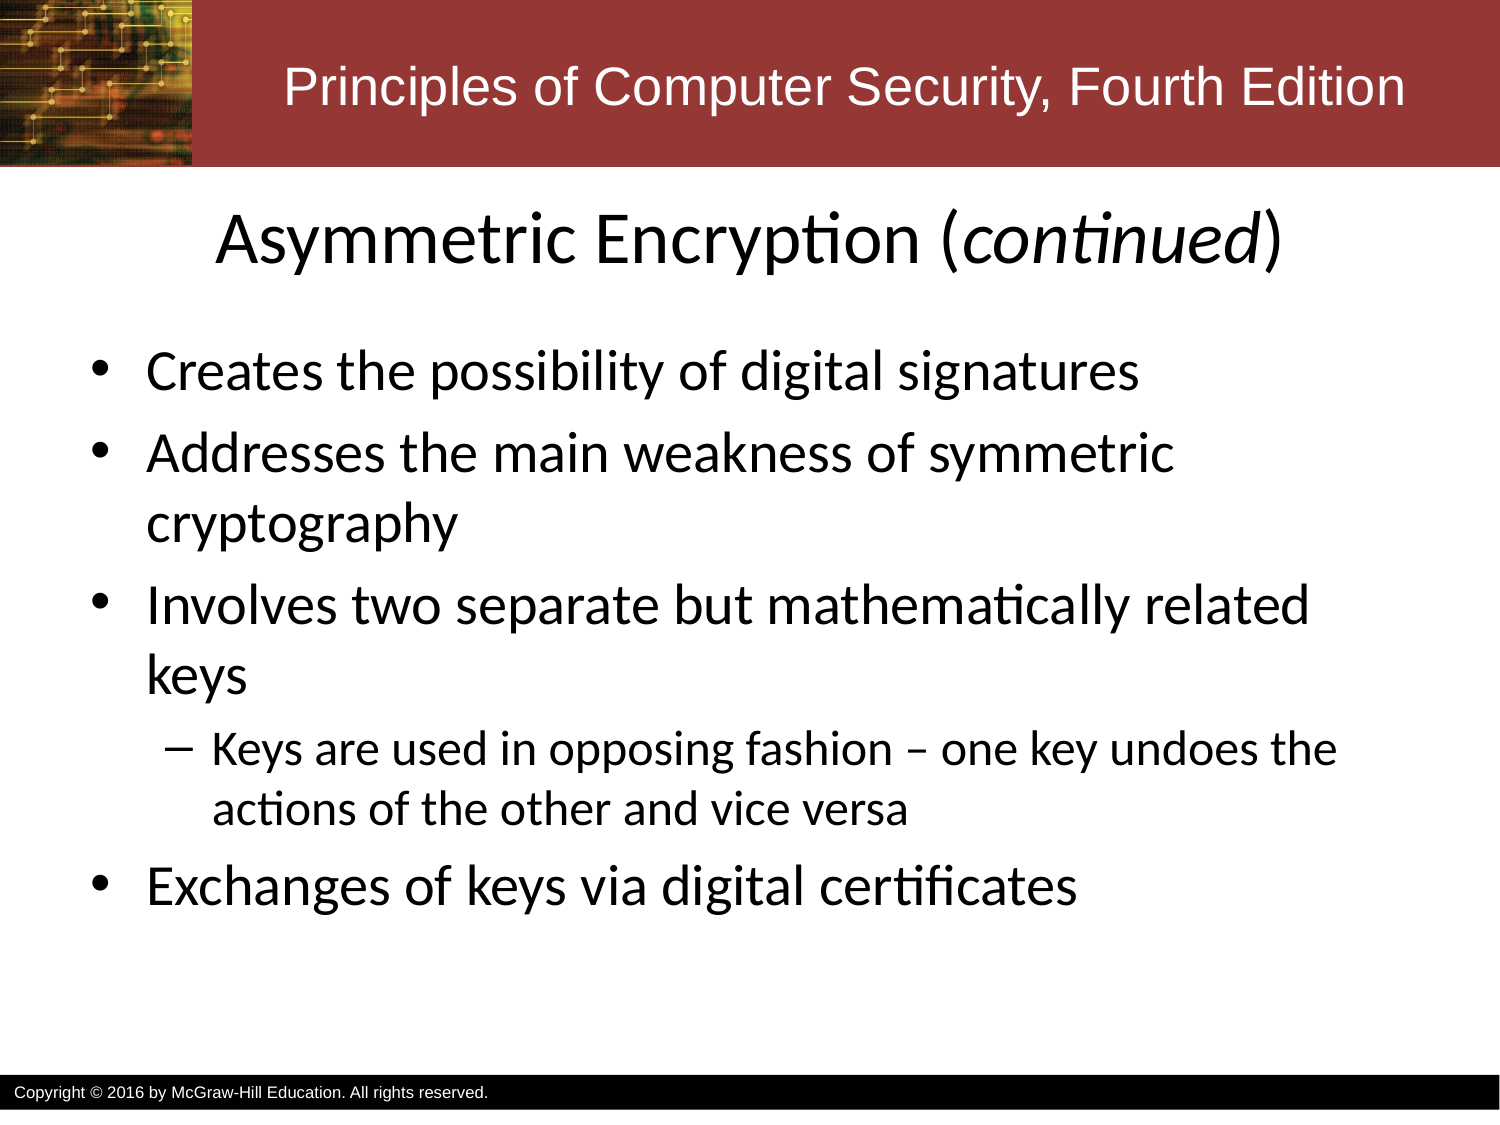

# Asymmetric Encryption (continued)
Creates the possibility of digital signatures
Addresses the main weakness of symmetric cryptography
Involves two separate but mathematically related keys
Keys are used in opposing fashion – one key undoes the actions of the other and vice versa
Exchanges of keys via digital certificates